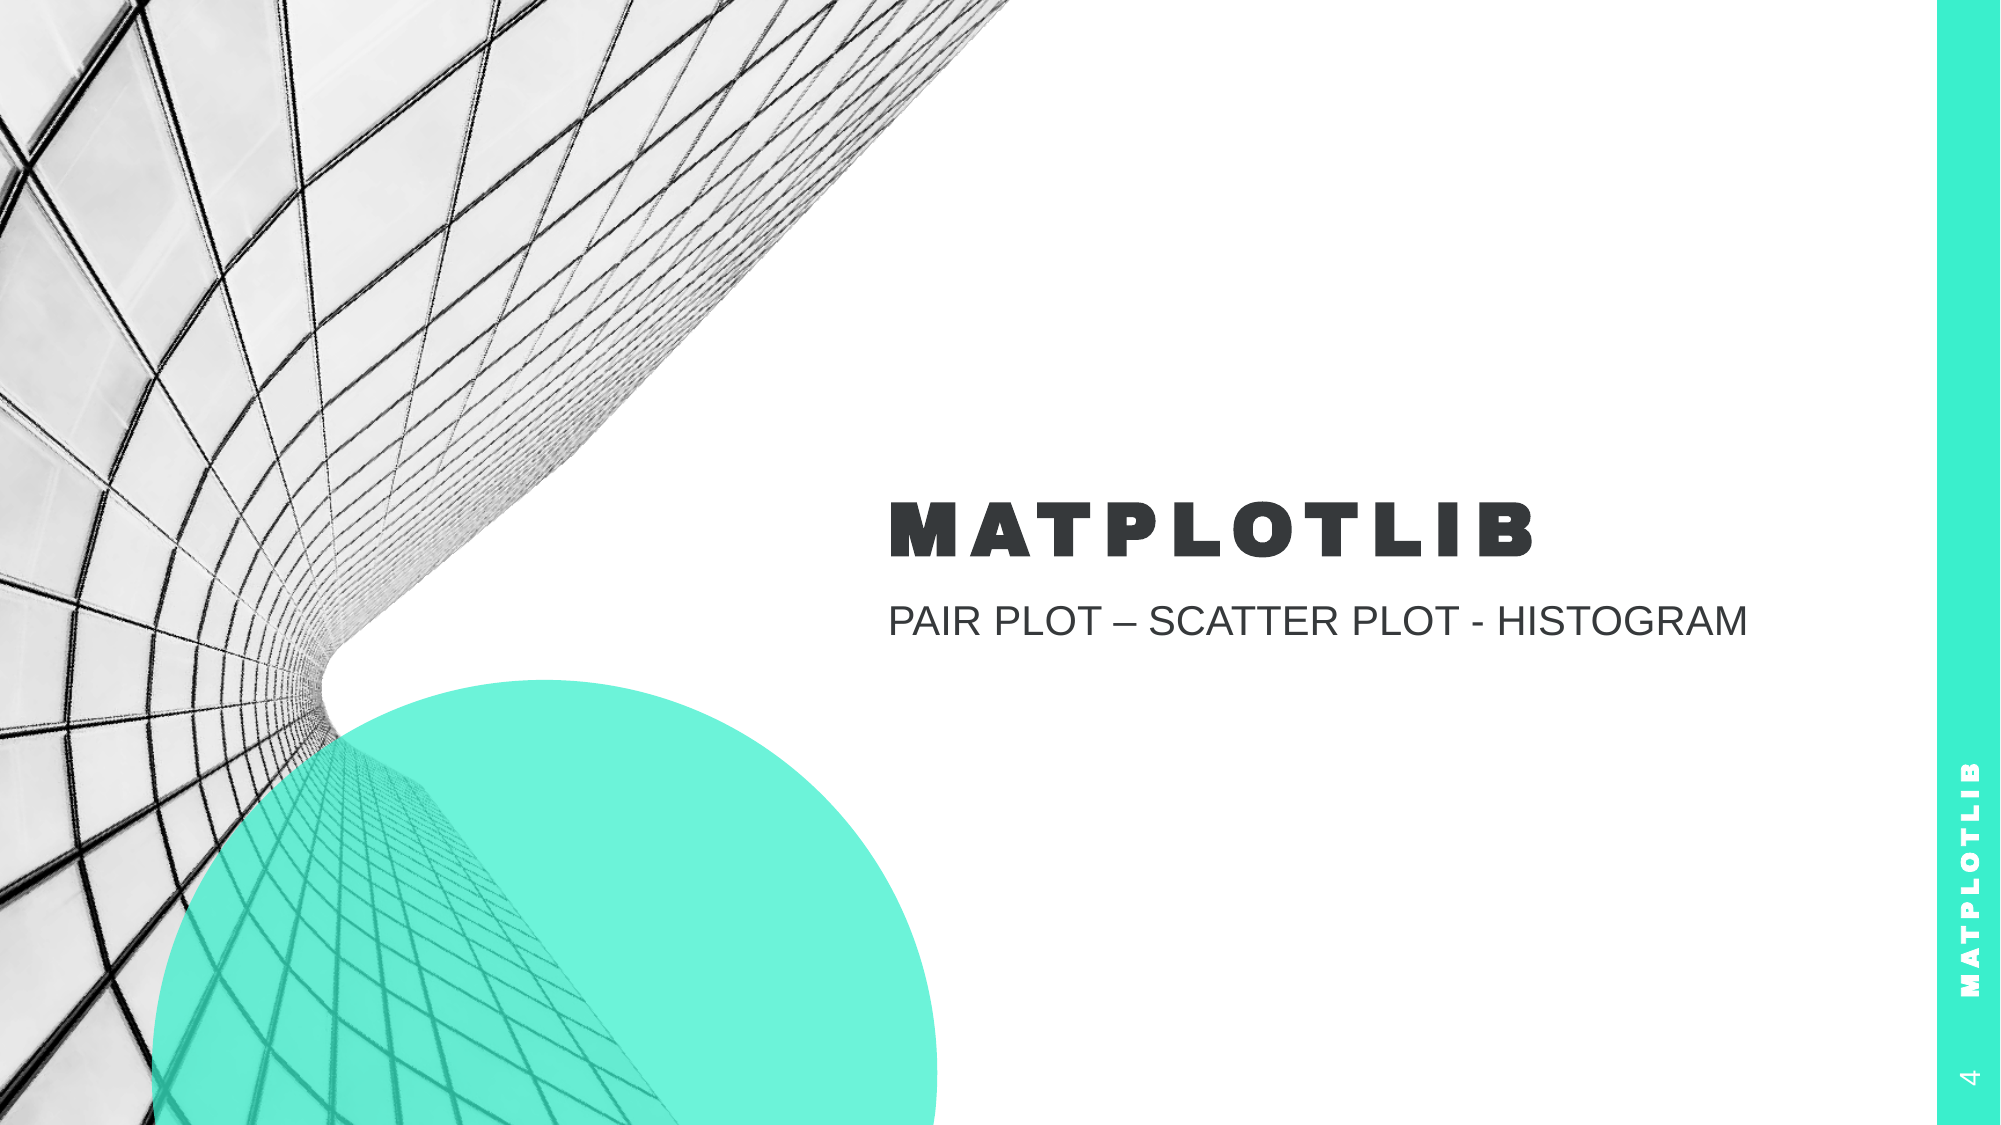

# Matplotlib
matplotlib
Pair plot – Scatter plot - histogram
4